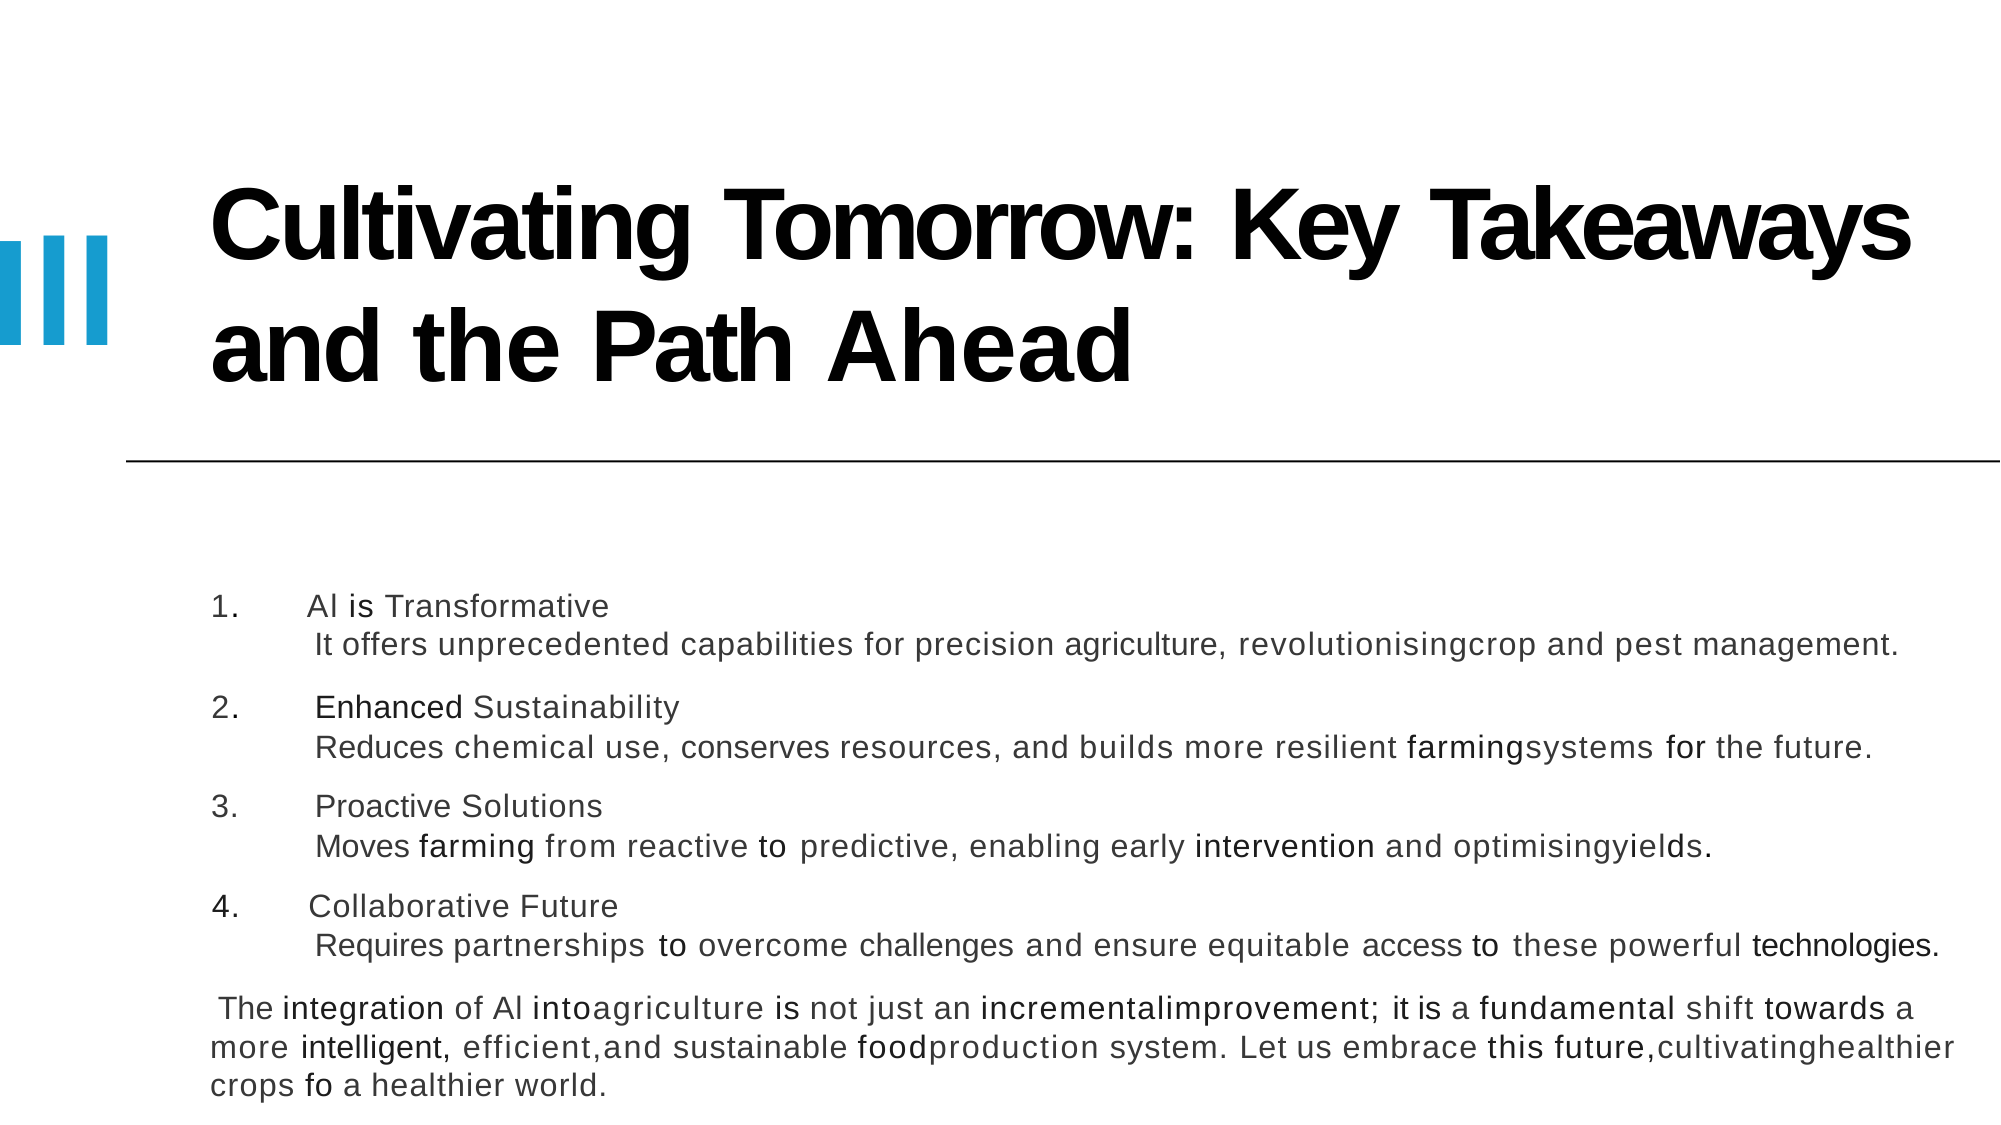

# Cultivating Tomorrow: Key Takeaways and the Path Ahead
Ill

1.	Al is Transformative
It offers unprecedented capabilities for precision agriculture, revolutionisingcrop and pest management.
Enhanced Sustainability
Reduces chemical use, conserves resources, and builds more resilient farmingsystems for the future.
Proactive Solutions
Moves farming from reactive to predictive, enabling early intervention and optimisingyields.
4.	Collaborative Future
Requires partnerships to overcome challenges and ensure equitable access to these powerful technologies.
2.
3.
The integration of Al intoagriculture is not just an incrementalimprovement; it is a fundamental shift towards a more intelligent, efficient,and sustainable foodproduction system. Let us embrace this future,cultivatinghealthier crops fo a healthier world.